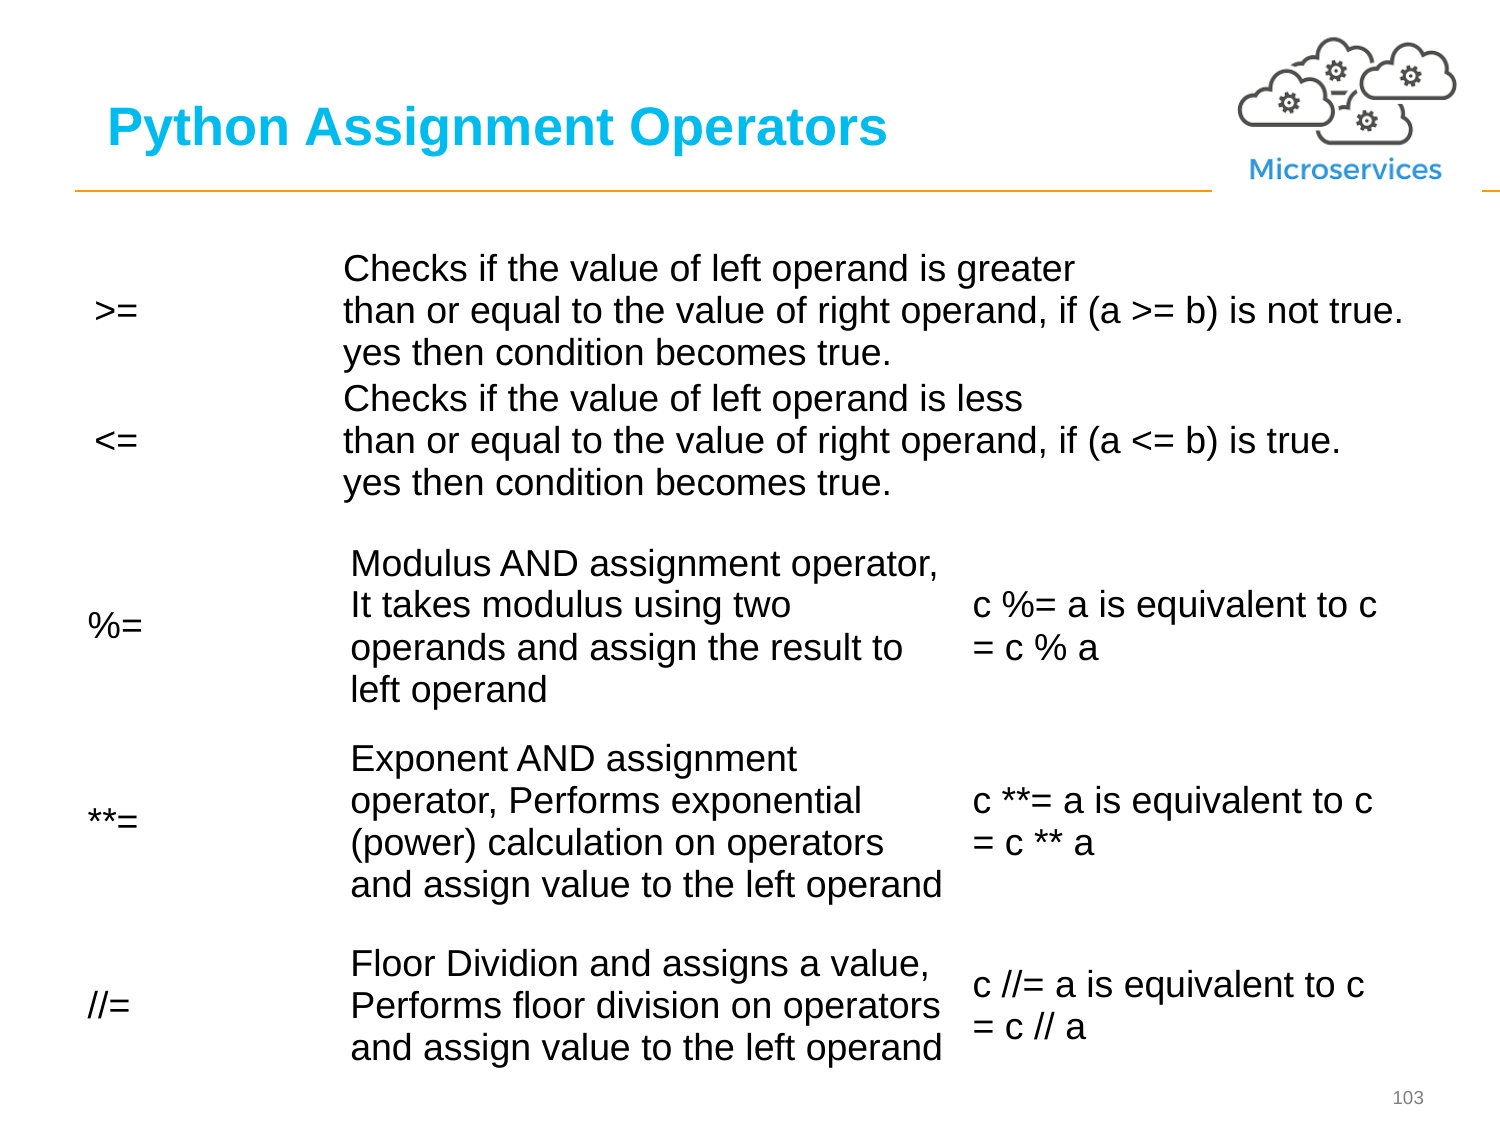

103
# Python Assignment Operators
| >= | Checks if the value of left operand is greater than or equal to the value of right operand, if yes then condition becomes true. | (a >= b) is not true. |
| --- | --- | --- |
| <= | Checks if the value of left operand is less than or equal to the value of right operand, if yes then condition becomes true. | (a <= b) is true. |
| %= | Modulus AND assignment operator, It takes modulus using two operands and assign the result to left operand | c %= a is equivalent to c = c % a |
| --- | --- | --- |
| \*\*= | Exponent AND assignment operator, Performs exponential (power) calculation on operators and assign value to the left operand | c \*\*= a is equivalent to c = c \*\* a |
| //= | Floor Dividion and assigns a value, Performs floor division on operators and assign value to the left operand | c //= a is equivalent to c = c // a |